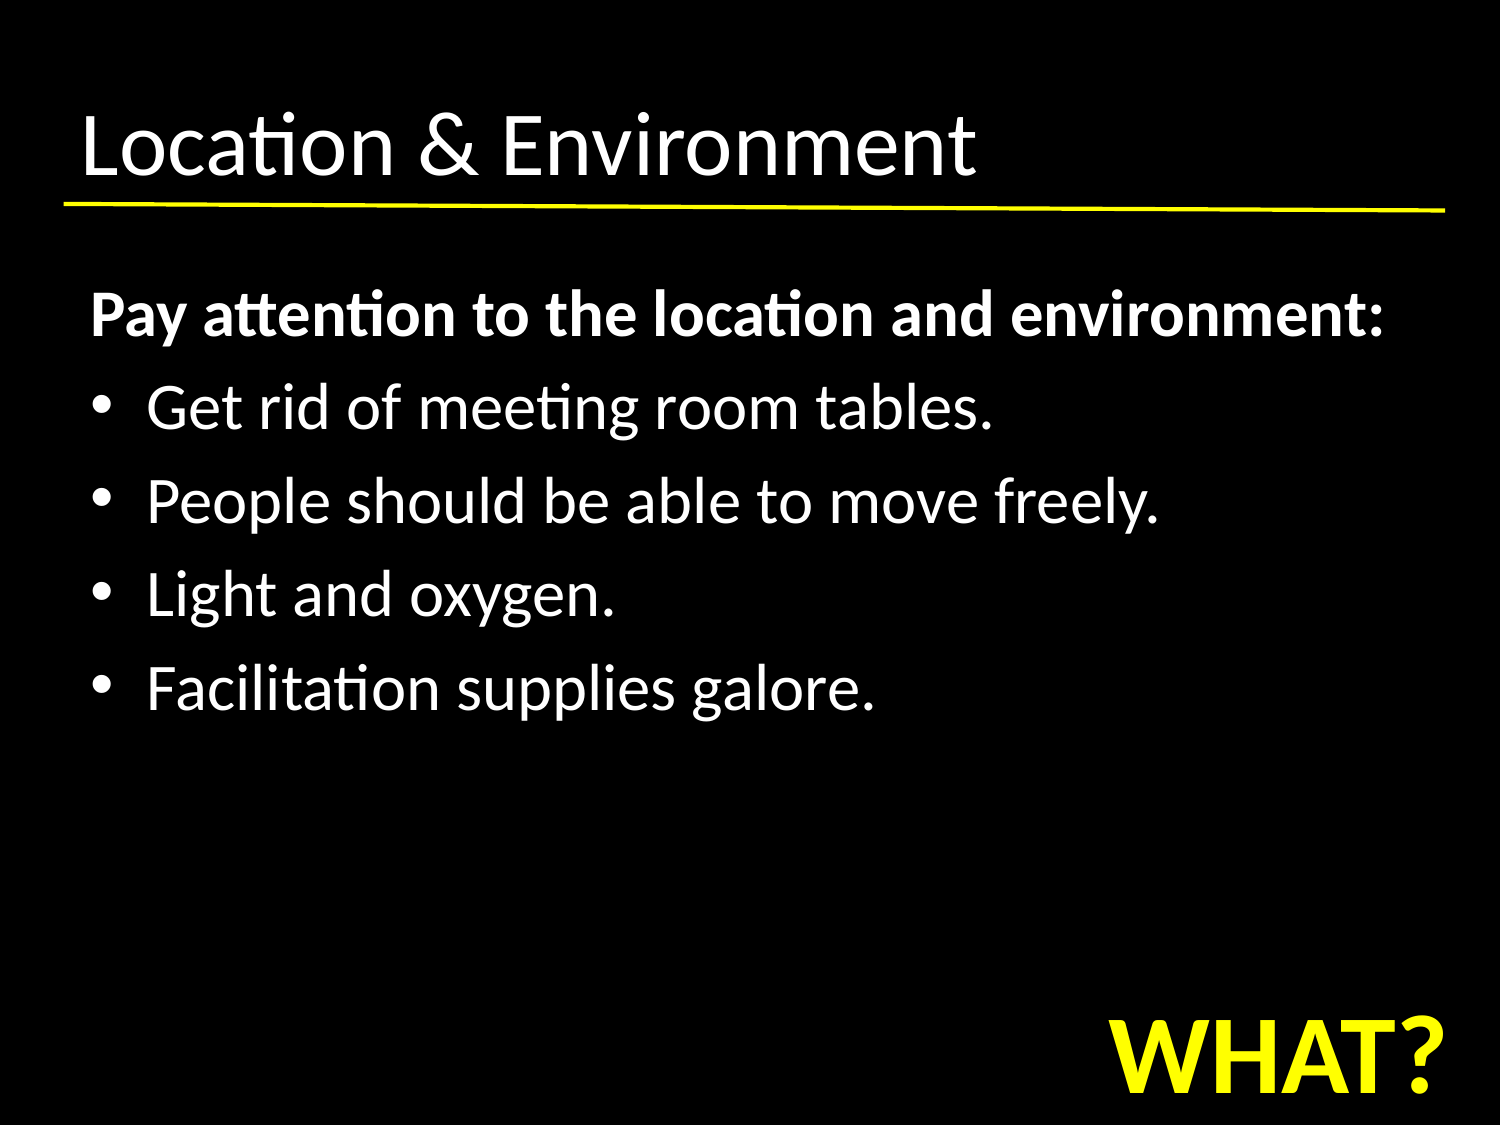

# Location & Environment
Pay attention to the location and environment:
Get rid of meeting room tables.
People should be able to move freely.
Light and oxygen.
Facilitation supplies galore.
WHAT?